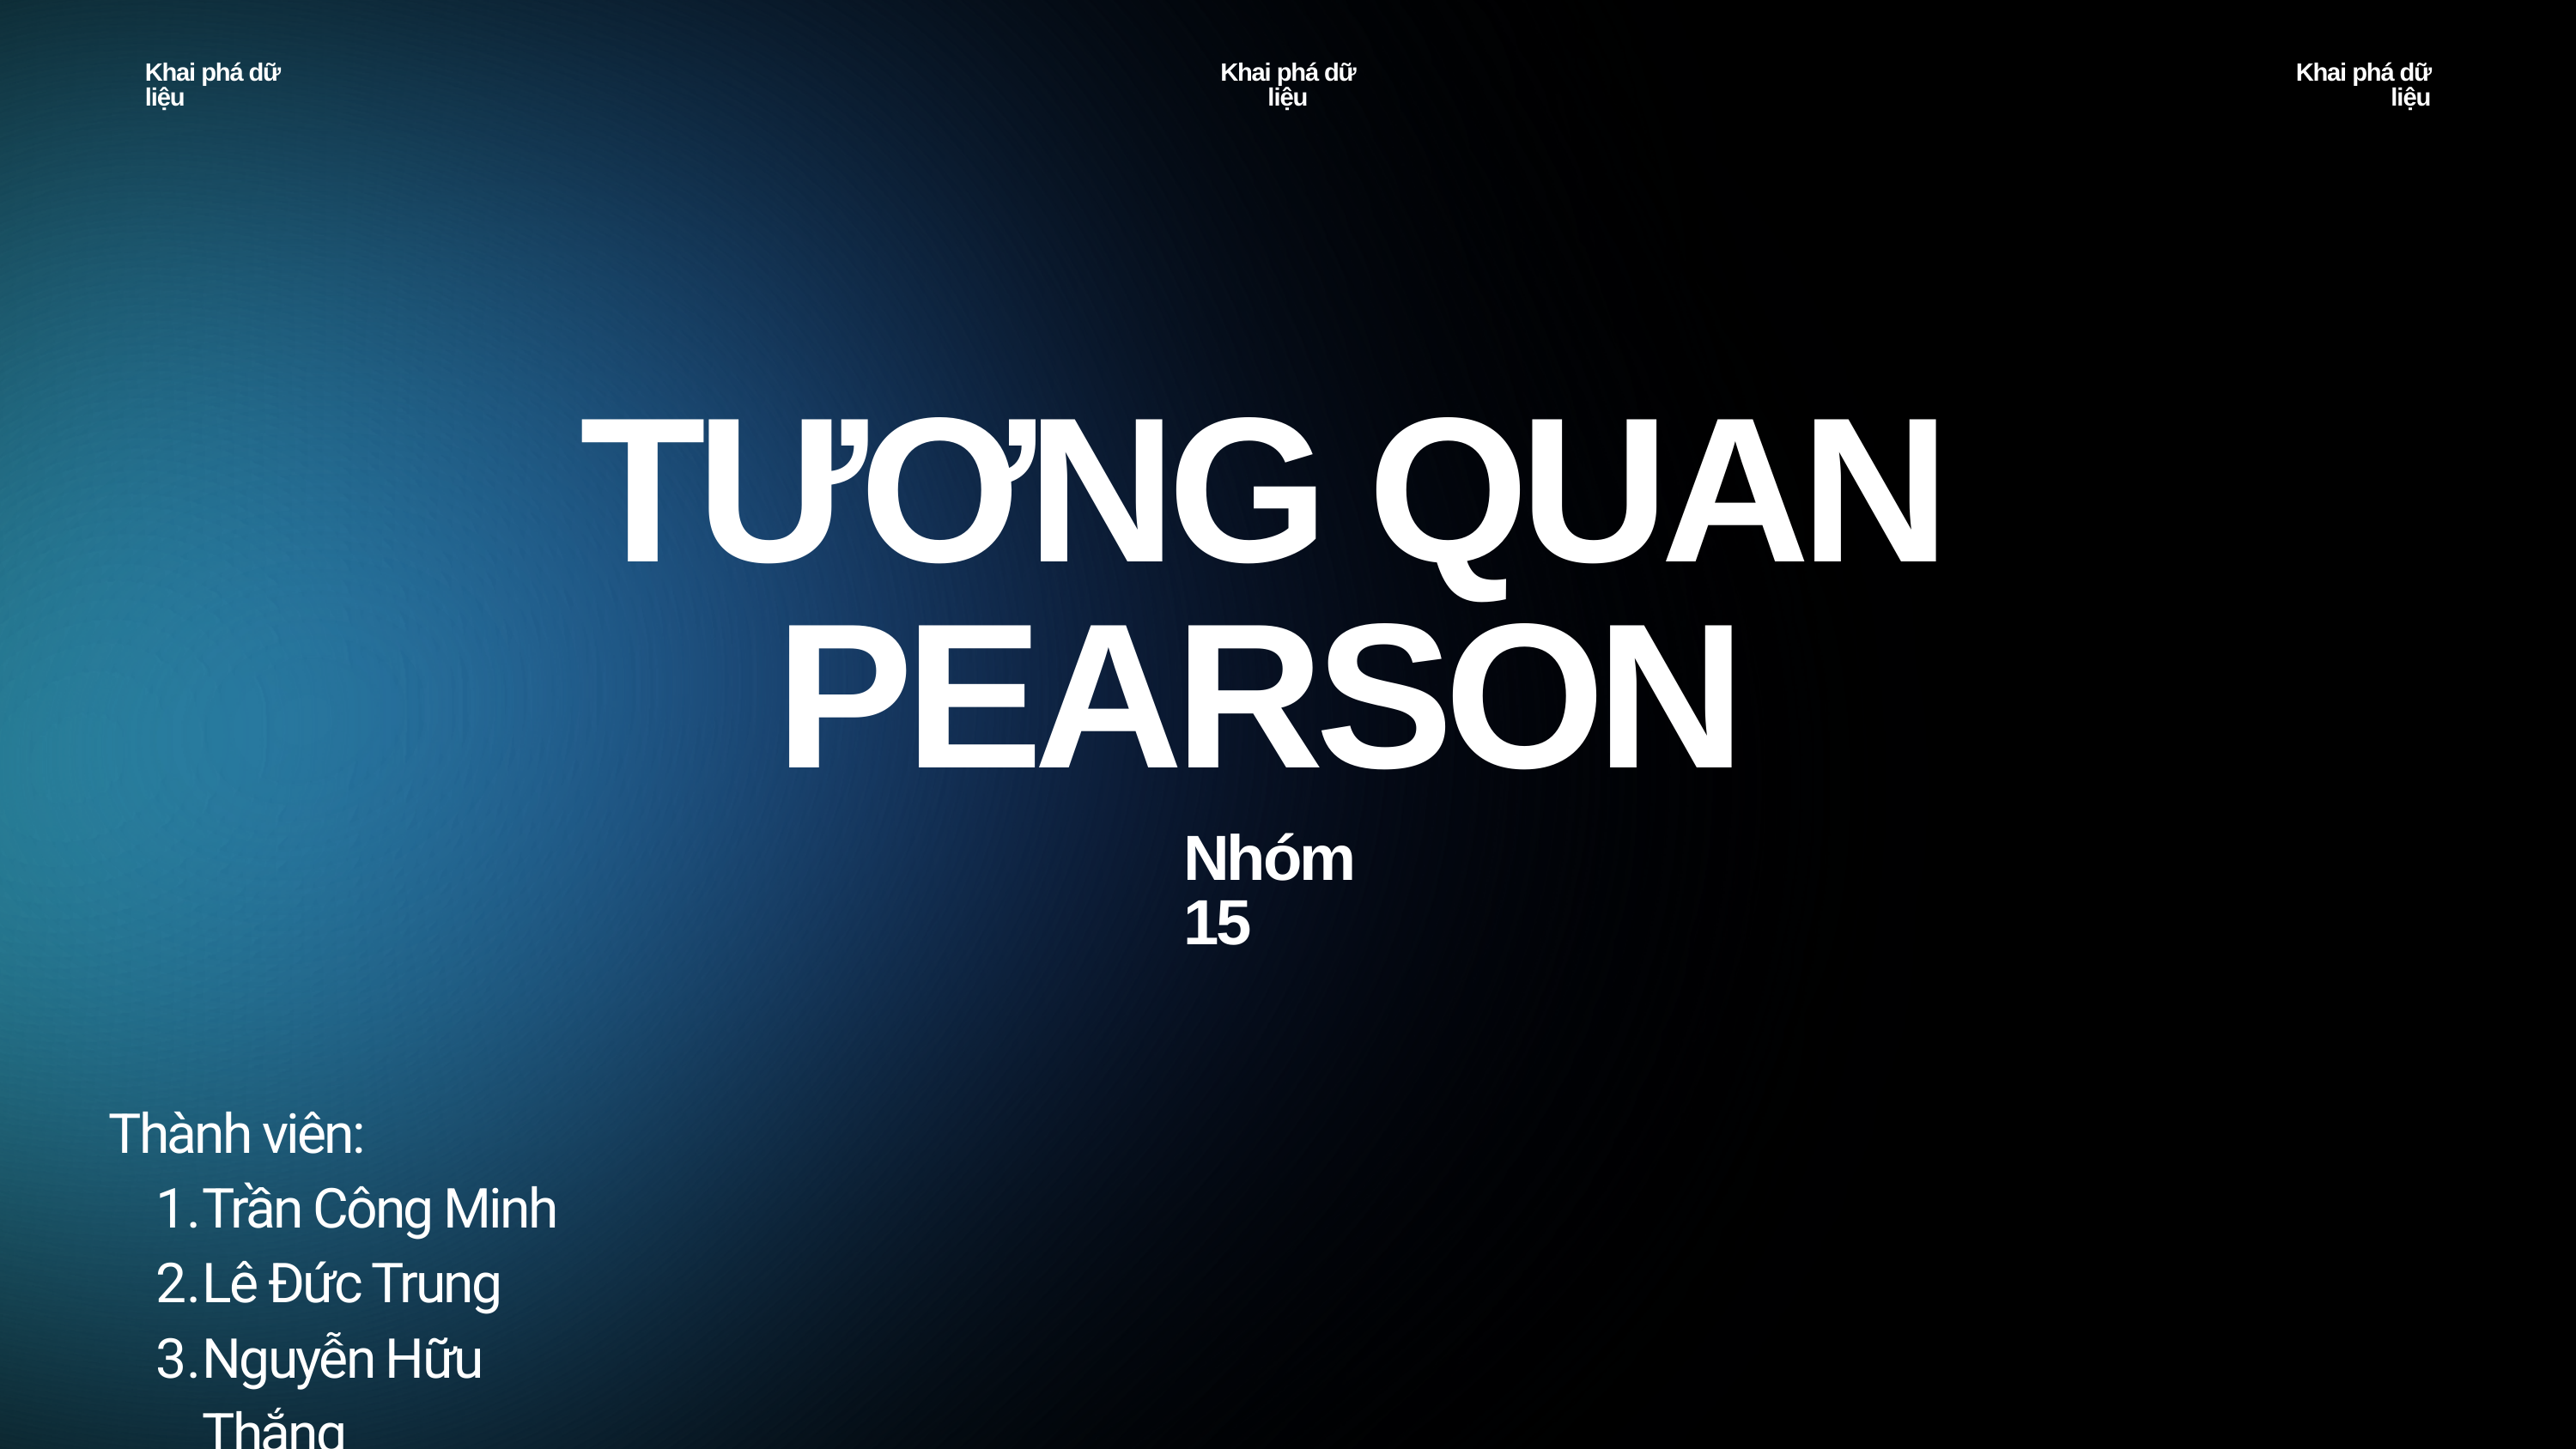

Khai phá dữ liệu
Khai phá dữ liệu
Khai phá dữ liệu
TƯƠNG QUAN PEARSON
Nhóm 15
Thành viên:
Trần Công Minh
Lê Đức Trung
Nguyễn Hữu Thắng